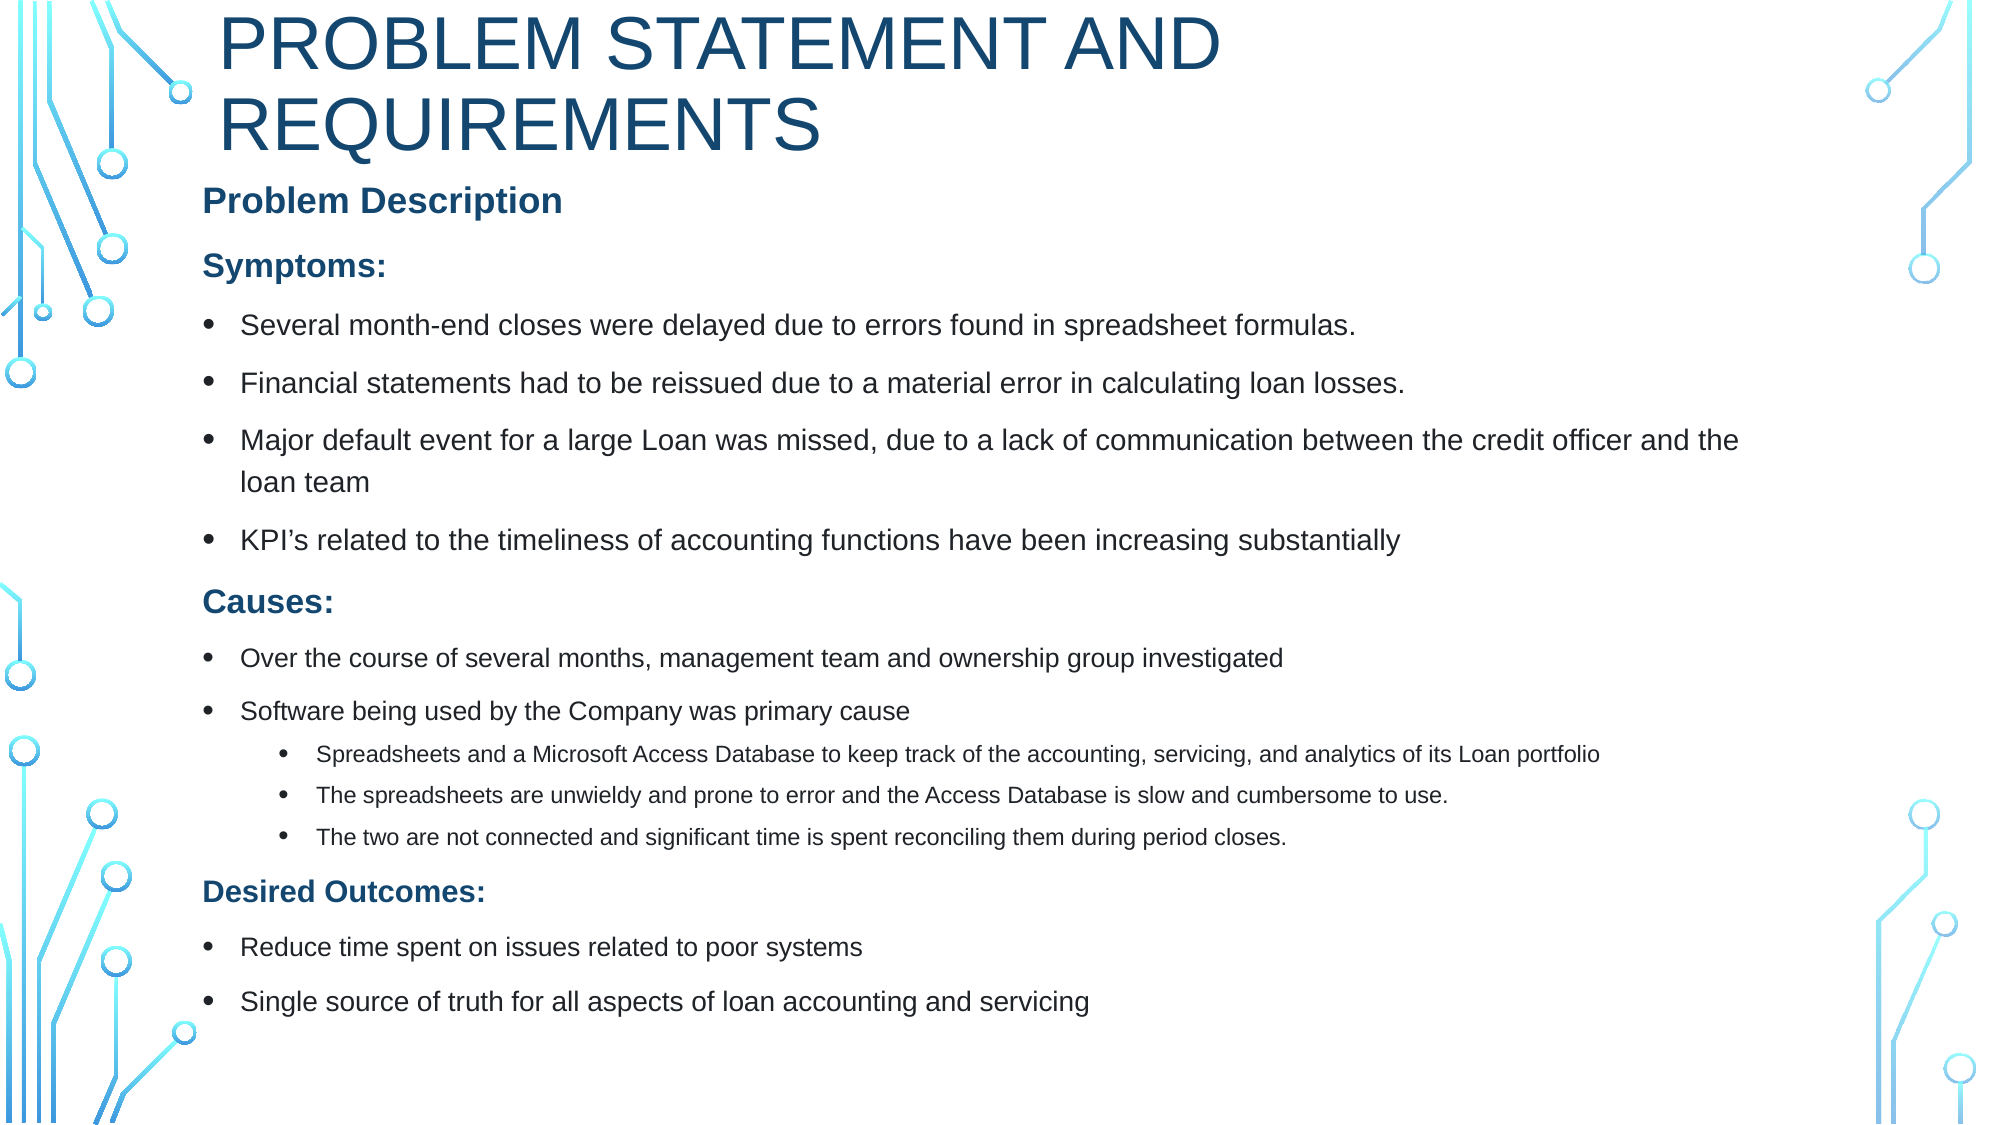

# Problem statement and requirements
Problem Description
Symptoms:
Several month-end closes were delayed due to errors found in spreadsheet formulas.
Financial statements had to be reissued due to a material error in calculating loan losses.
Major default event for a large Loan was missed, due to a lack of communication between the credit officer and the loan team
KPI’s related to the timeliness of accounting functions have been increasing substantially
Causes:
Over the course of several months, management team and ownership group investigated
Software being used by the Company was primary cause
Spreadsheets and a Microsoft Access Database to keep track of the accounting, servicing, and analytics of its Loan portfolio
The spreadsheets are unwieldy and prone to error and the Access Database is slow and cumbersome to use.
The two are not connected and significant time is spent reconciling them during period closes.
Desired Outcomes:
Reduce time spent on issues related to poor systems
Single source of truth for all aspects of loan accounting and servicing

3
10/13/2024